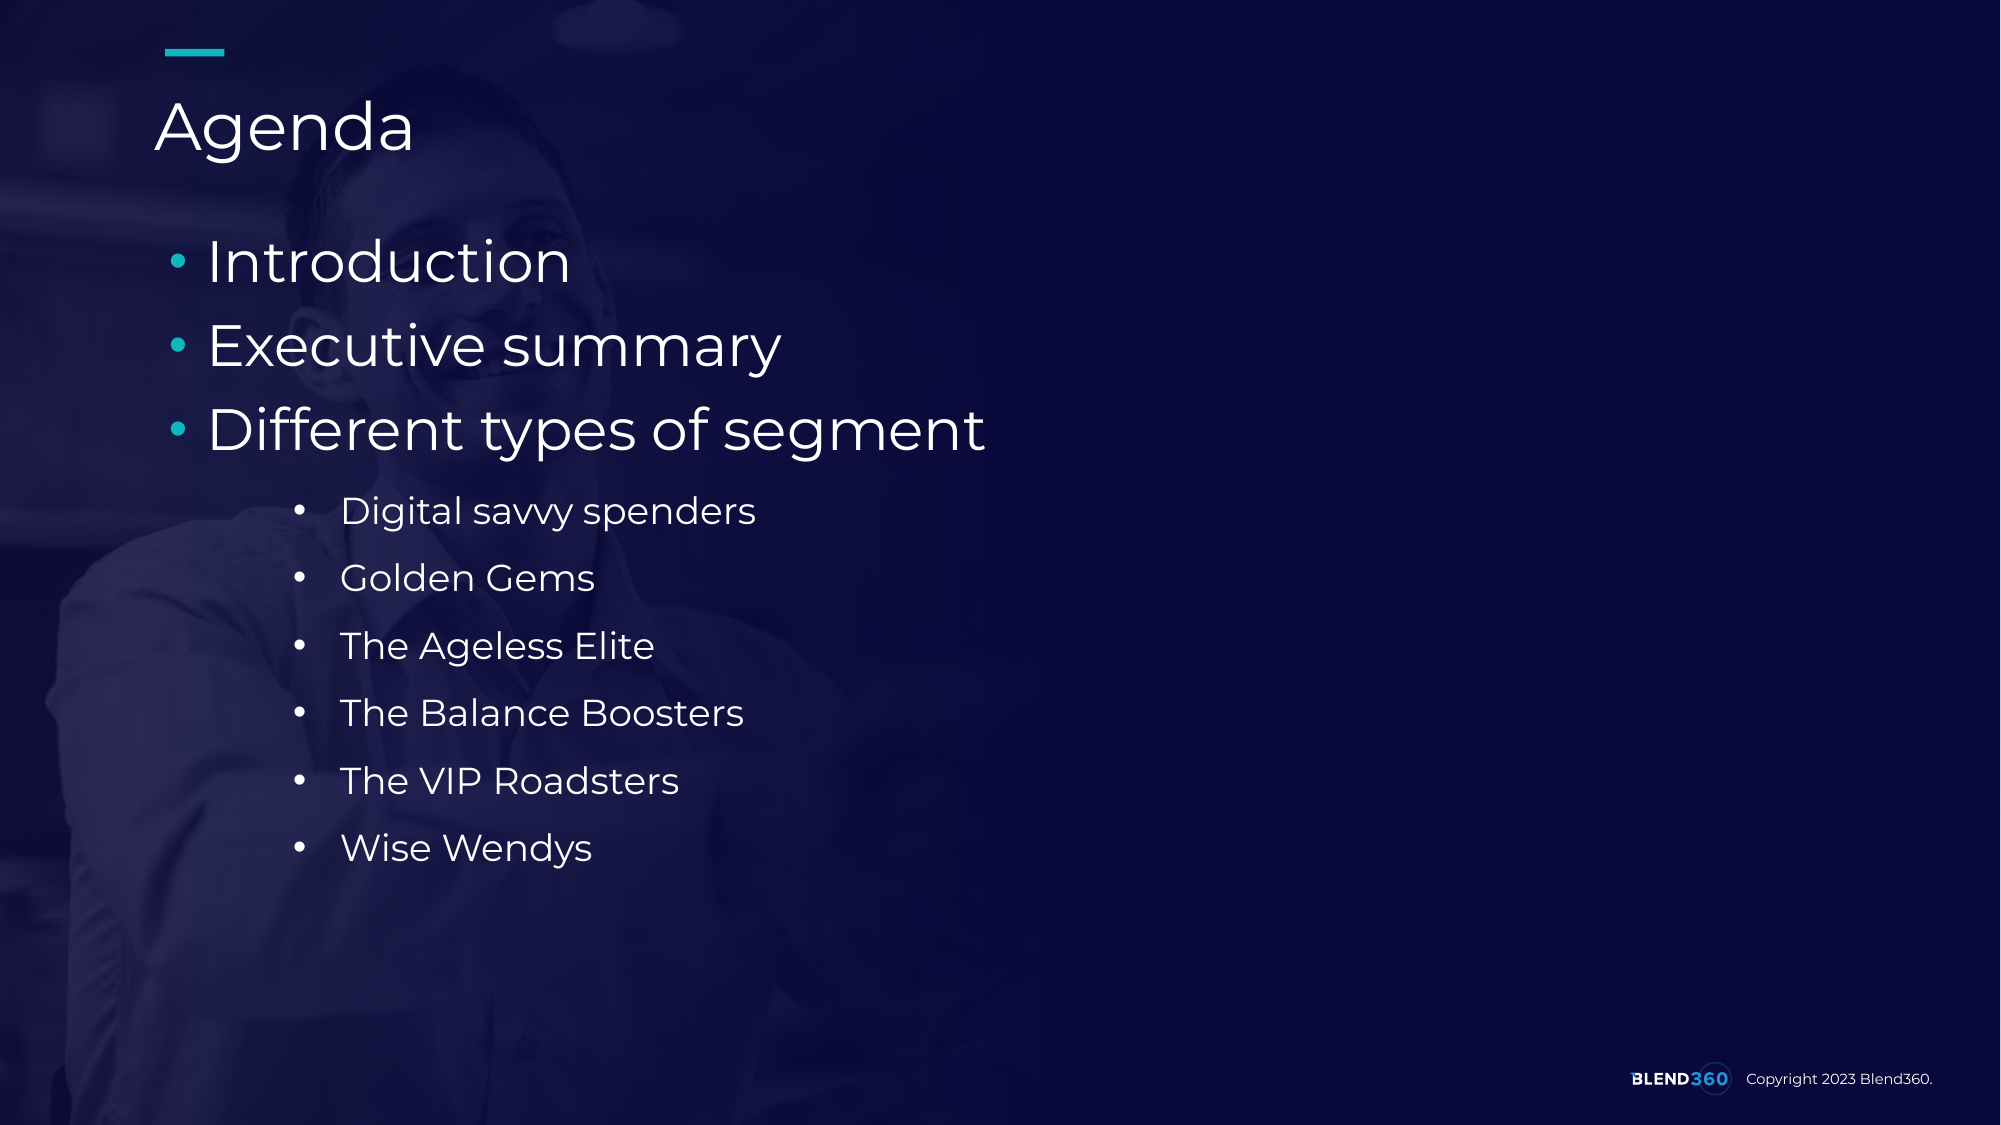

Agenda
Introduction
Executive summary
Different types of segment

Digital savvy spenders
Golden Gems
The Ageless Elite
The Balance Boosters
The VIP Roadsters
Wise Wendys